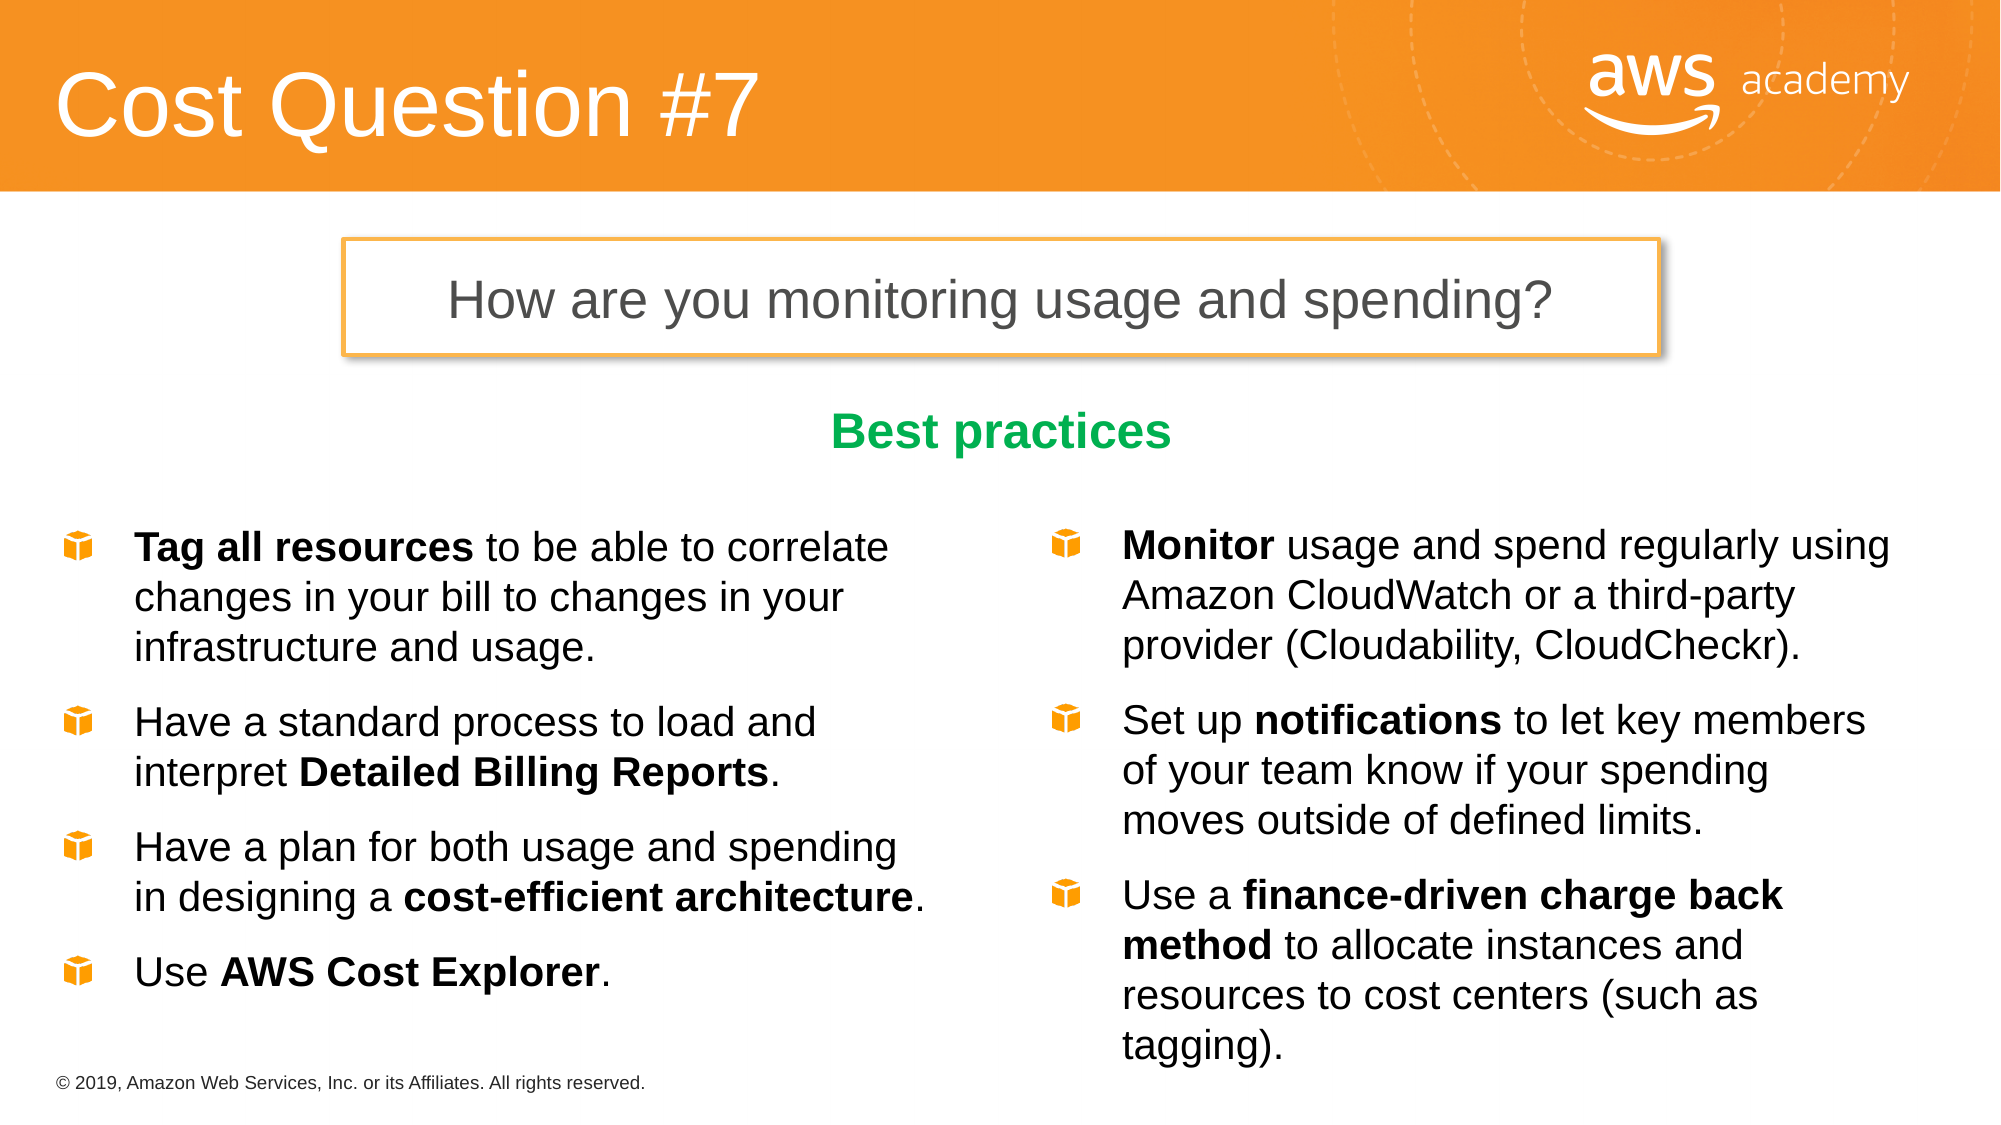

# Cost Question #7
How are you monitoring usage and spending?
Best practices
Tag all resources to be able to correlate changes in your bill to changes in your infrastructure and usage.
Have a standard process to load and interpret Detailed Billing Reports.
Have a plan for both usage and spending in designing a cost-efficient architecture.
Use AWS Cost Explorer.
Monitor usage and spend regularly using Amazon CloudWatch or a third-party provider (Cloudability, CloudCheckr).
Set up notifications to let key members of your team know if your spending moves outside of defined limits.
Use a finance-driven charge back method to allocate instances and resources to cost centers (such as tagging).